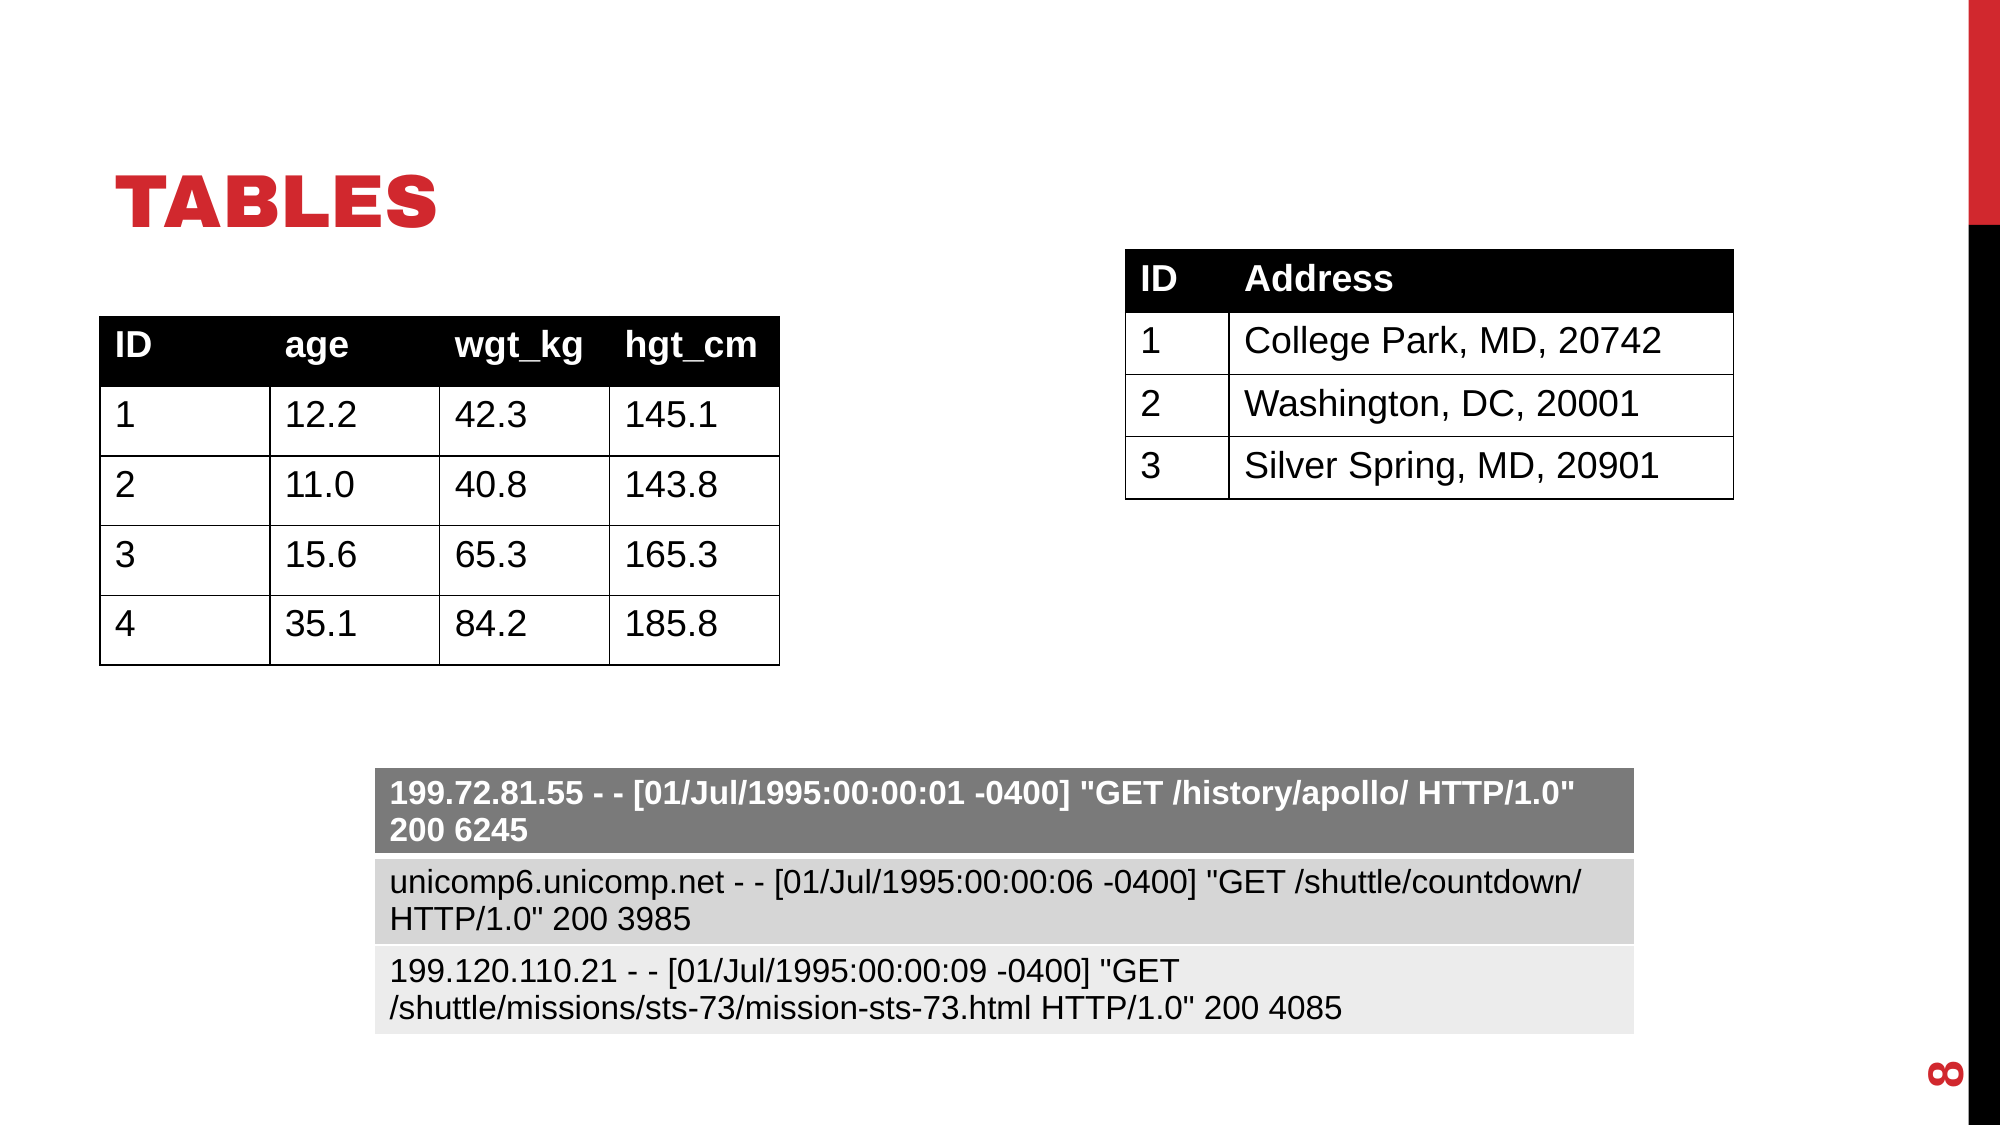

# TABLES
| ID | Address |
| --- | --- |
| 1 | College Park, MD, 20742 |
| 2 | Washington, DC, 20001 |
| 3 | Silver Spring, MD, 20901 |
| ID | age | wgt\_kg | hgt\_cm |
| --- | --- | --- | --- |
| 1 | 12.2 | 42.3 | 145.1 |
| 2 | 11.0 | 40.8 | 143.8 |
| 3 | 15.6 | 65.3 | 165.3 |
| 4 | 35.1 | 84.2 | 185.8 |
| 199.72.81.55 - - [01/Jul/1995:00:00:01 -0400] "GET /history/apollo/ HTTP/1.0" 200 6245 |
| --- |
| unicomp6.unicomp.net - - [01/Jul/1995:00:00:06 -0400] "GET /shuttle/countdown/ HTTP/1.0" 200 3985 |
| 199.120.110.21 - - [01/Jul/1995:00:00:09 -0400] "GET /shuttle/missions/sts-73/mission-sts-73.html HTTP/1.0" 200 4085 |
8